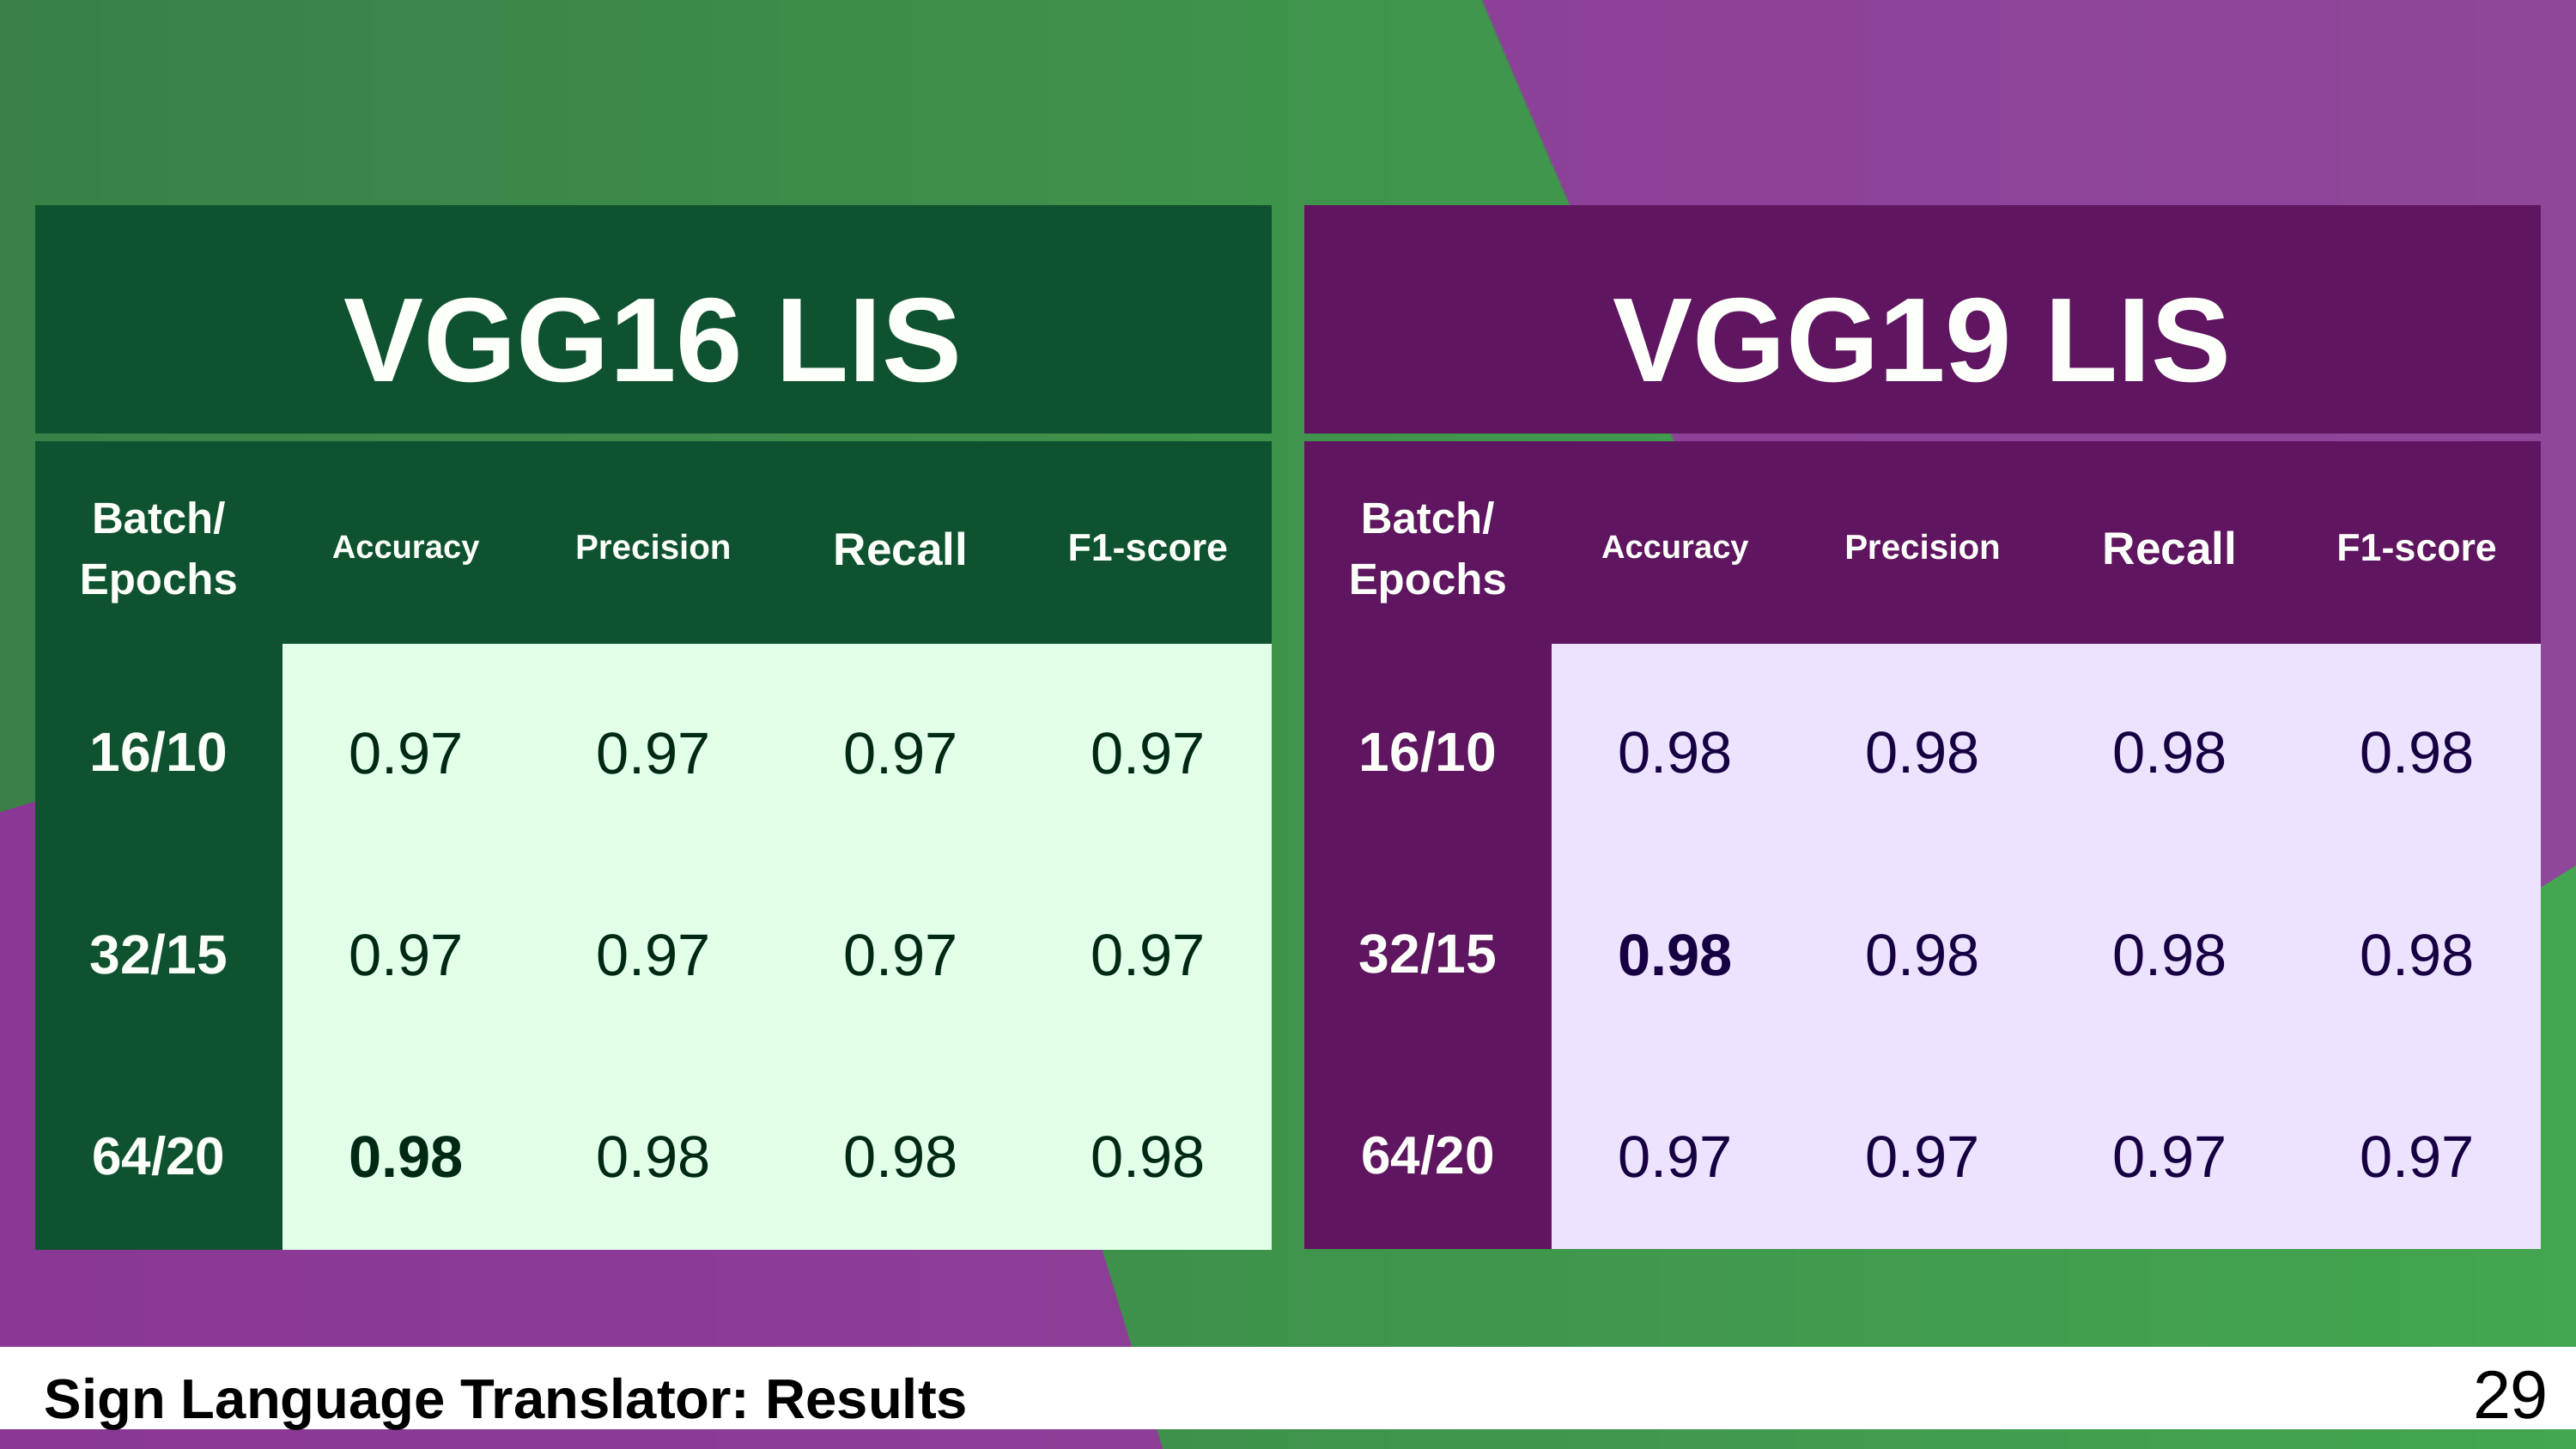

VGG16 LIS

VGG19 LIS
| Batch/ Epochs | Accuracy | Precision | Recall | F1-score |
| --- | --- | --- | --- | --- |
| 16/10 | 0.97 | 0.97 | 0.97 | 0.97 |
| 32/15 | 0.97 | 0.97 | 0.97 | 0.97 |
| 64/20 | 0.98 | 0.98 | 0.98 | 0.98 |
| Batch/ Epochs | Accuracy | Precision | Recall | F1-score |
| --- | --- | --- | --- | --- |
| 16/10 | 0.98 | 0.98 | 0.98 | 0.98 |
| 32/15 | 0.98 | 0.98 | 0.98 | 0.98 |
| 64/20 | 0.97 | 0.97 | 0.97 | 0.97 |

29

Sign Language Translator: Results